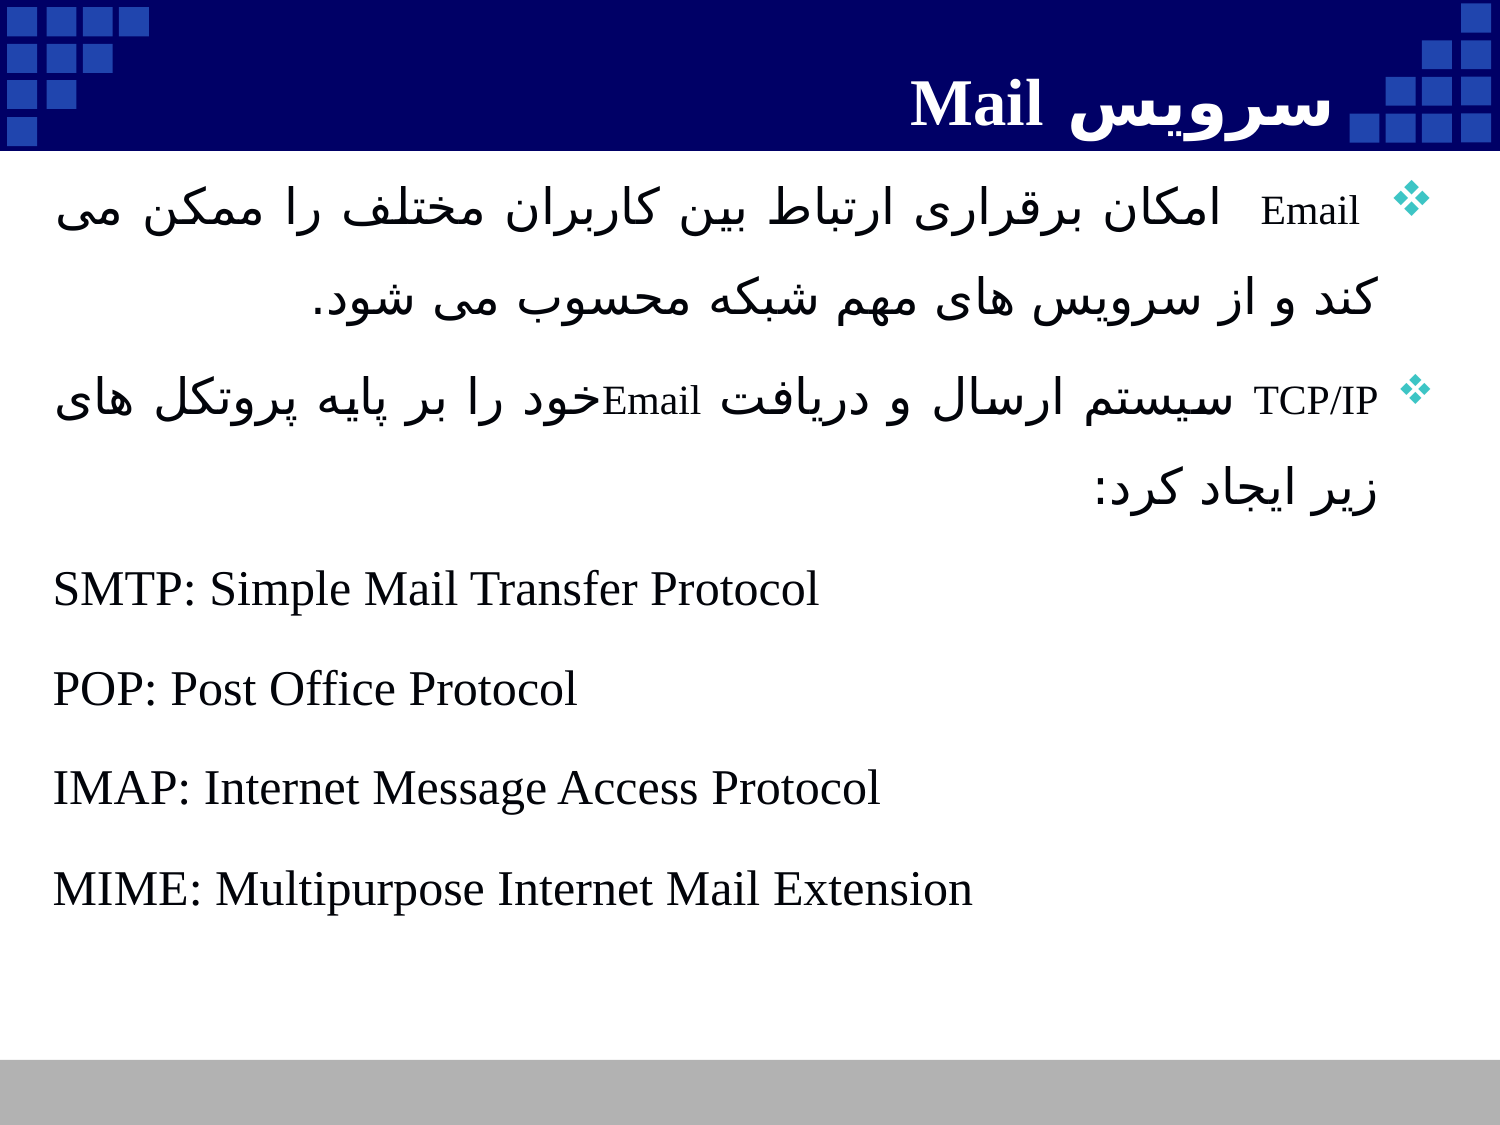

# سرویس Mail
 Email  امکان برقراری ارتباط بین کاربران مختلف را ممکن می کند و از سرویس های مهم شبکه محسوب می شود.
TCP/IP سیستم ارسال و دریافت Emailخود را بر پایه پروتکل های زیر ایجاد کرد:
SMTP: Simple Mail Transfer Protocol
POP: Post Office Protocol
IMAP: Internet Message Access Protocol
MIME: Multipurpose Internet Mail Extension

29
Company  Logo